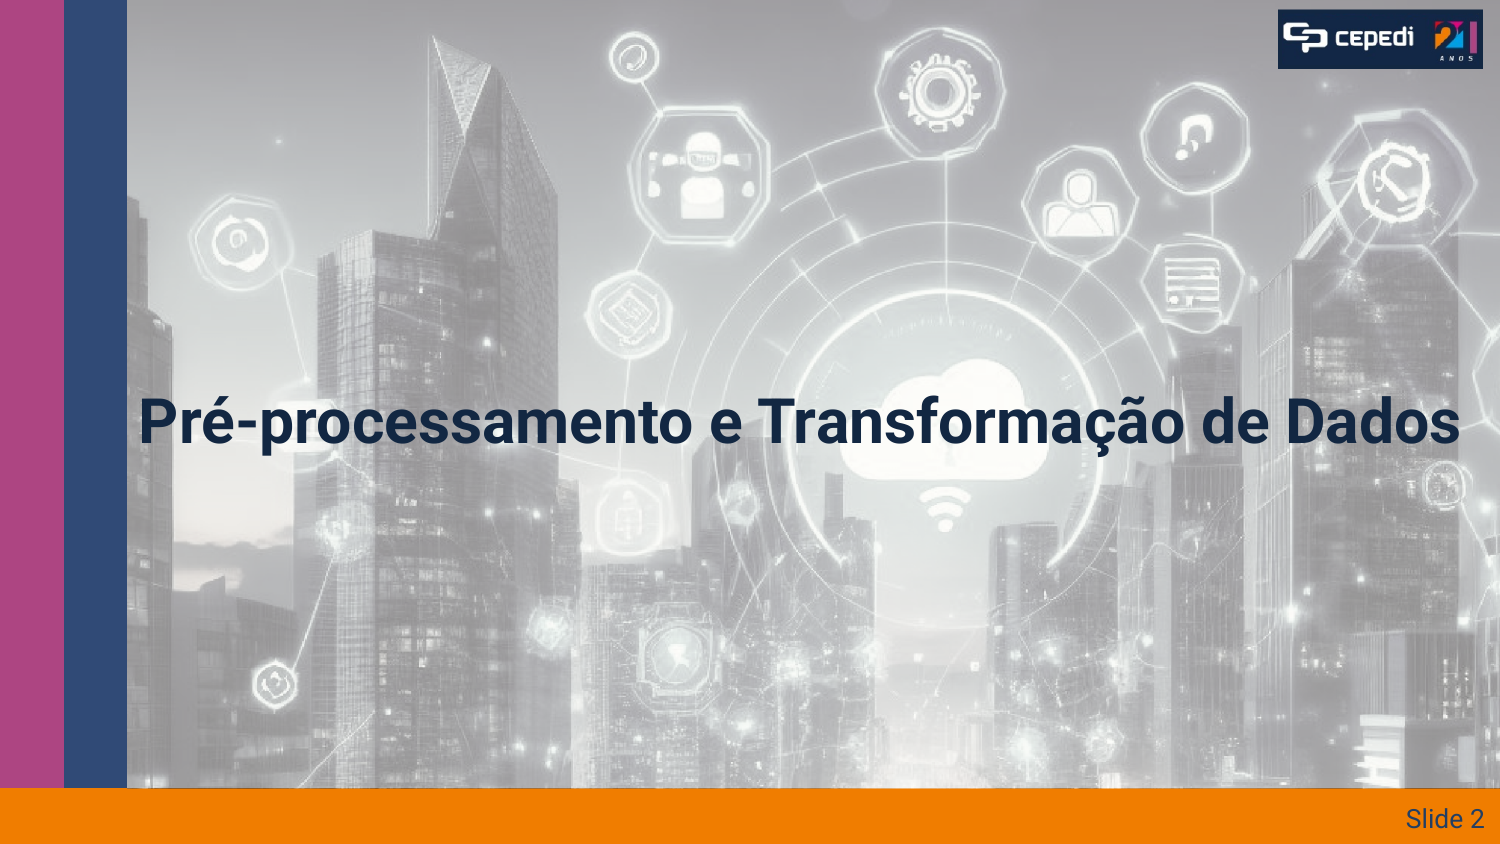

# Pré-processamento e Transformação de Dados
Slide 2